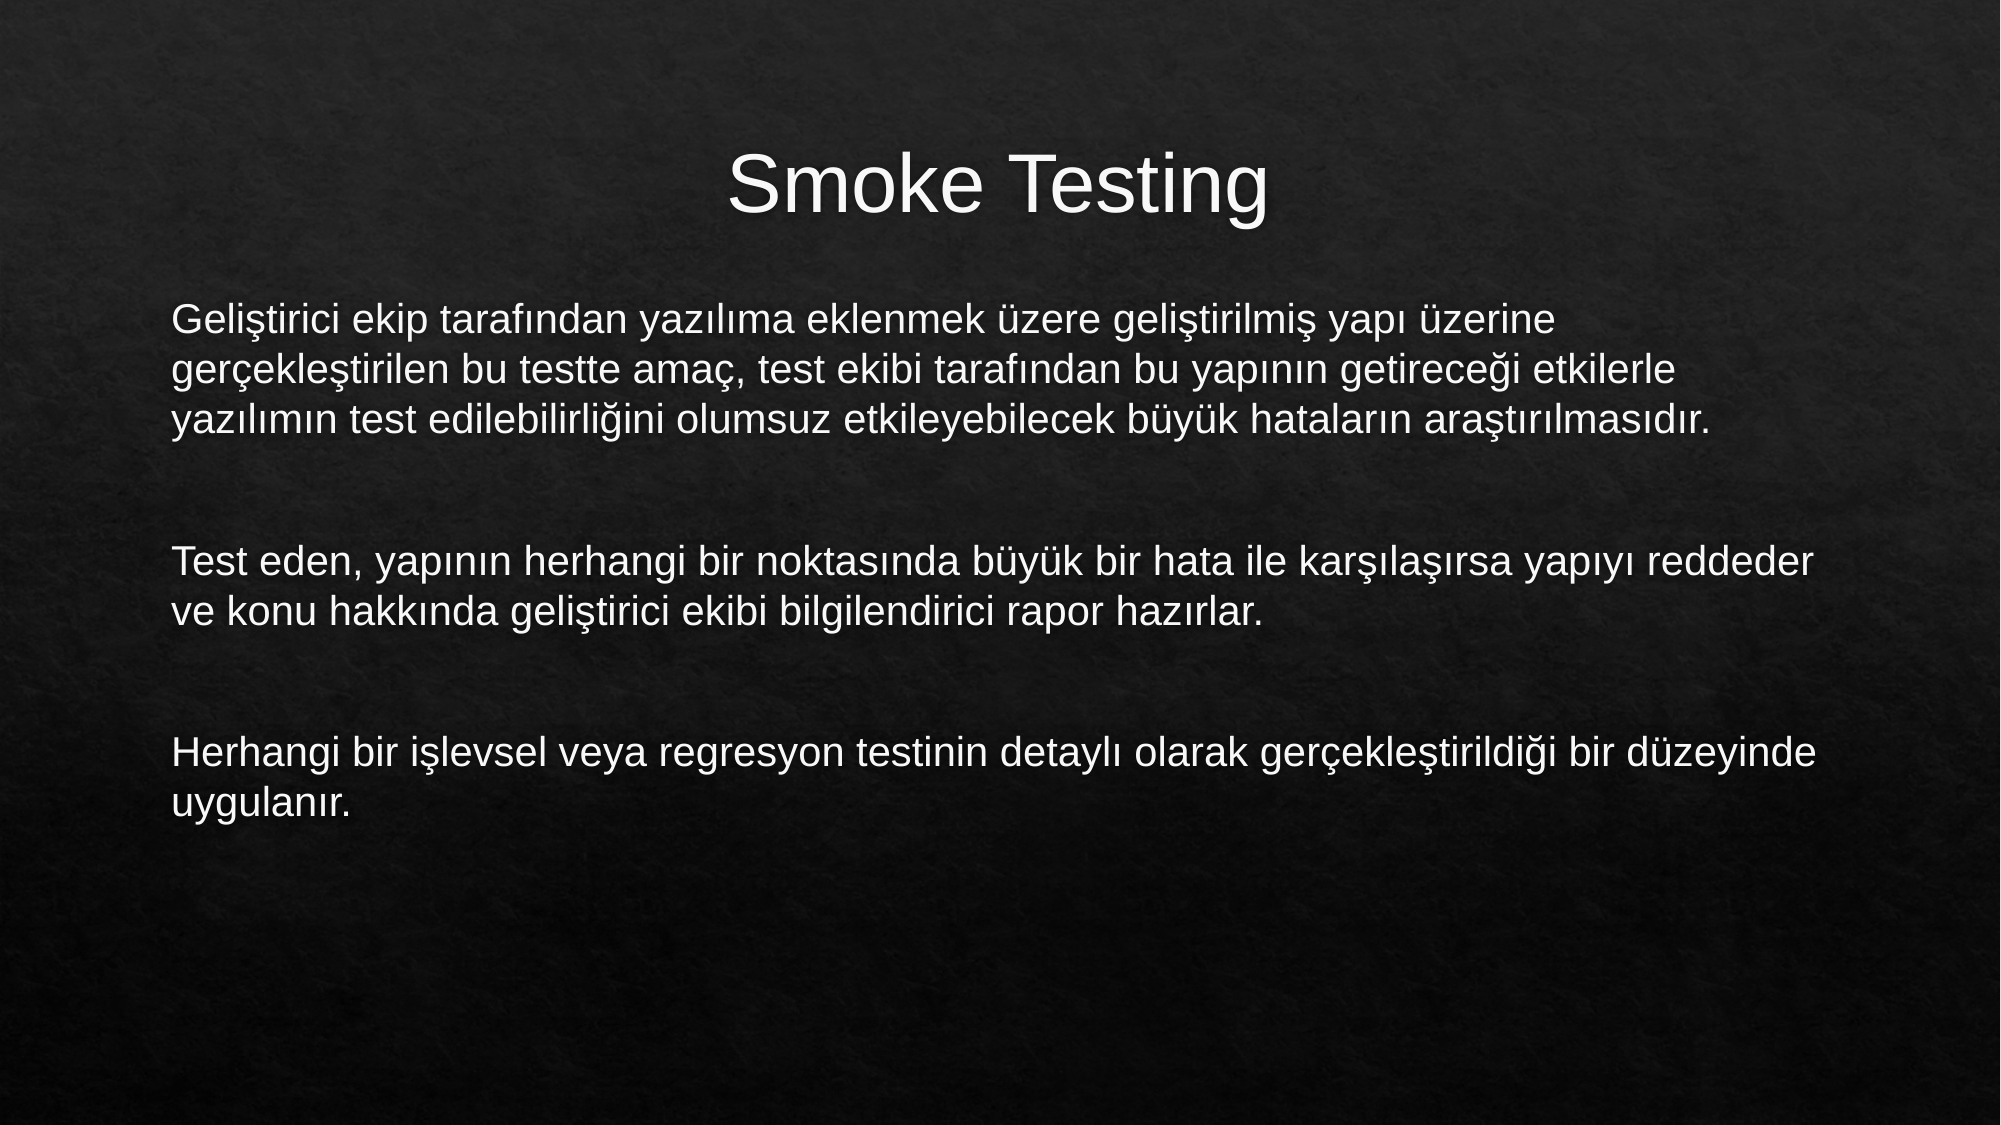

# Smoke Testing
Geliştirici ekip tarafından yazılıma eklenmek üzere geliştirilmiş yapı üzerine gerçekleştirilen bu testte amaç, test ekibi tarafından bu yapının getireceği etkilerle yazılımın test edilebilirliğini olumsuz etkileyebilecek büyük hataların araştırılmasıdır.

Test eden, yapının herhangi bir noktasında büyük bir hata ile karşılaşırsa yapıyı reddeder ve konu hakkında geliştirici ekibi bilgilendirici rapor hazırlar.

Herhangi bir işlevsel veya regresyon testinin detaylı olarak gerçekleştirildiği bir düzeyinde uygulanır.